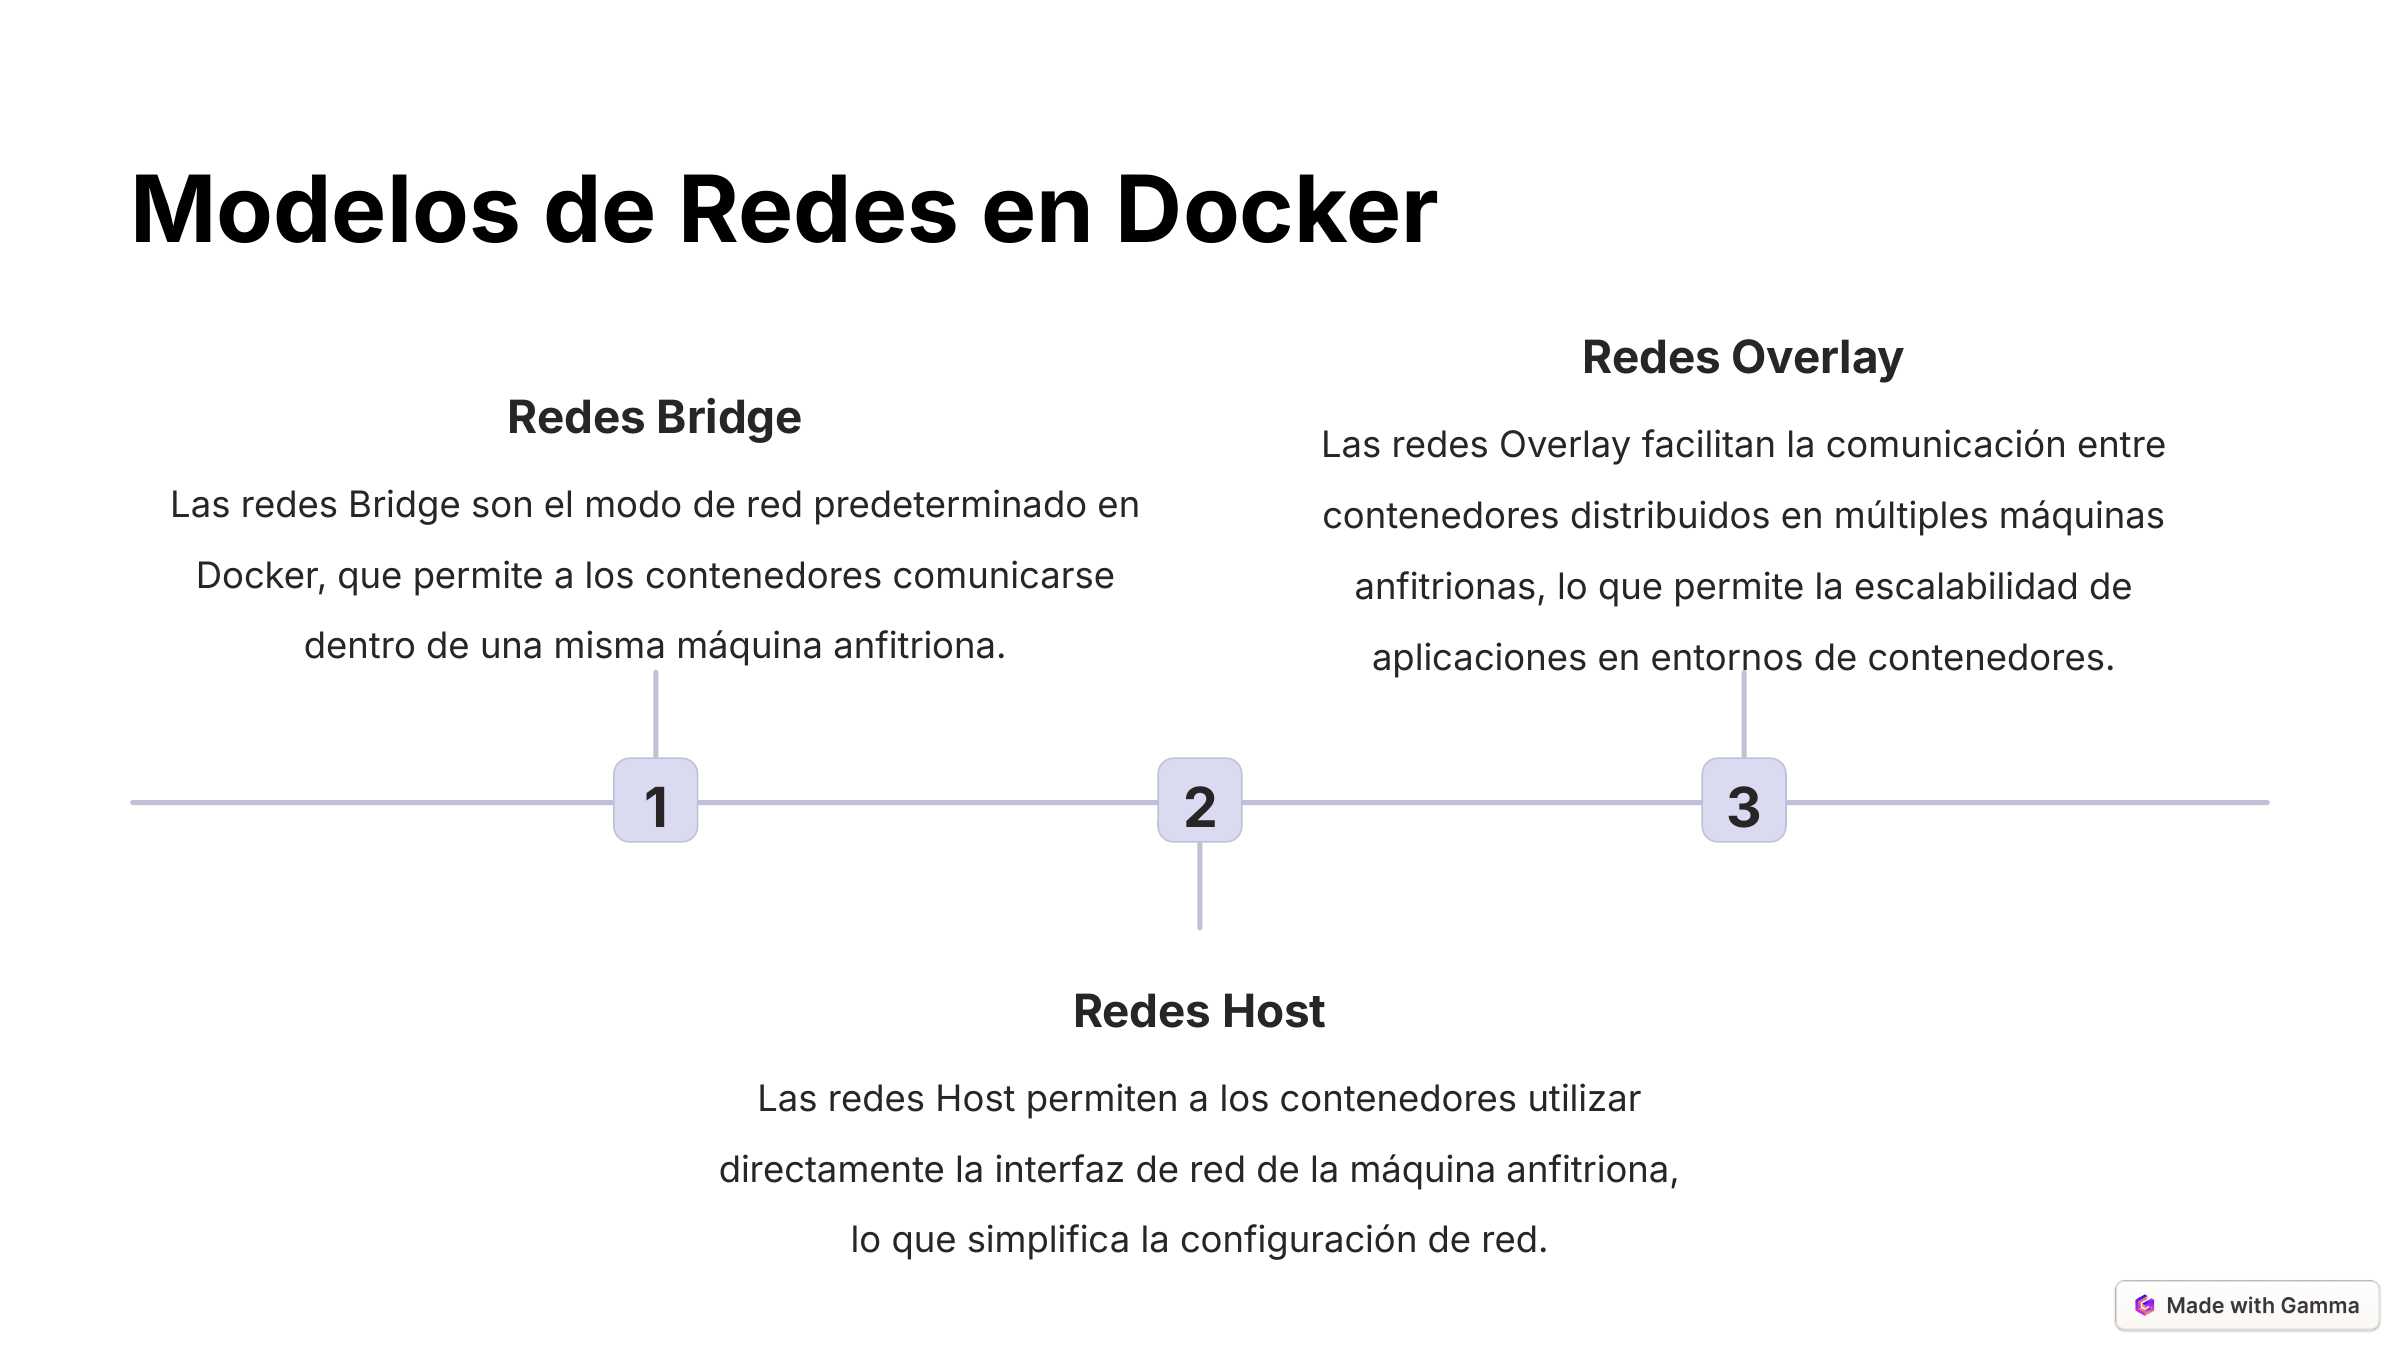

Modelos de Redes en Docker
Redes Overlay
Redes Bridge
Las redes Overlay facilitan la comunicación entre contenedores distribuidos en múltiples máquinas anfitrionas, lo que permite la escalabilidad de aplicaciones en entornos de contenedores.
Las redes Bridge son el modo de red predeterminado en Docker, que permite a los contenedores comunicarse dentro de una misma máquina anfitriona.

1
2
3

Redes Host
Las redes Host permiten a los contenedores utilizar directamente la interfaz de red de la máquina anfitriona, lo que simplifica la configuración de red.